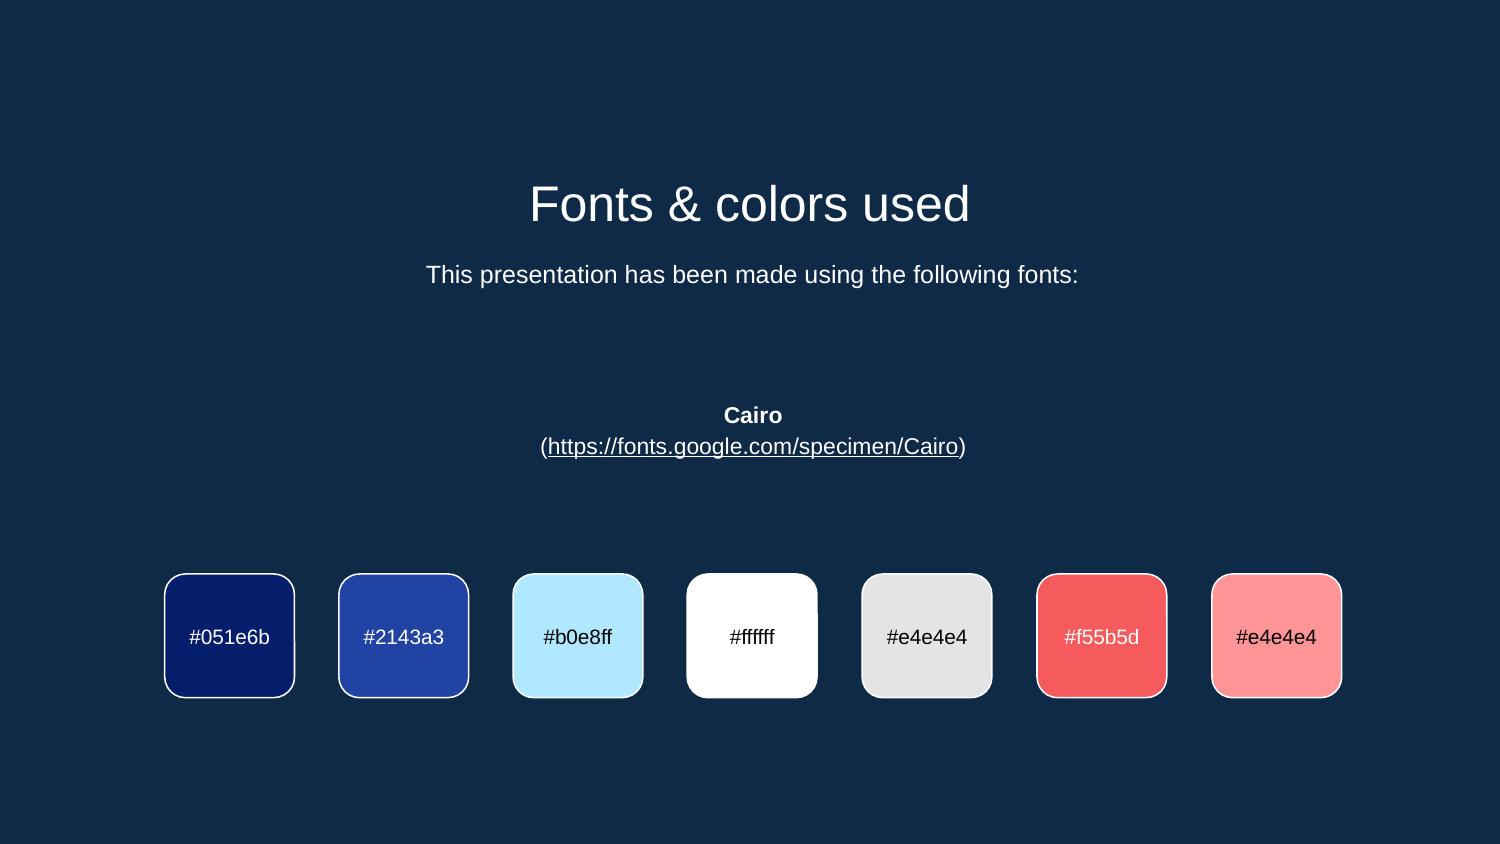

Fonts & colors used
This presentation has been made using the following fonts:

Cairo
(https://fonts.google.com/specimen/Cairo)

#051e6b
#2143a3
#b0e8ff
#ffffff

#e4e4e4

#f55b5d

#e4e4e4